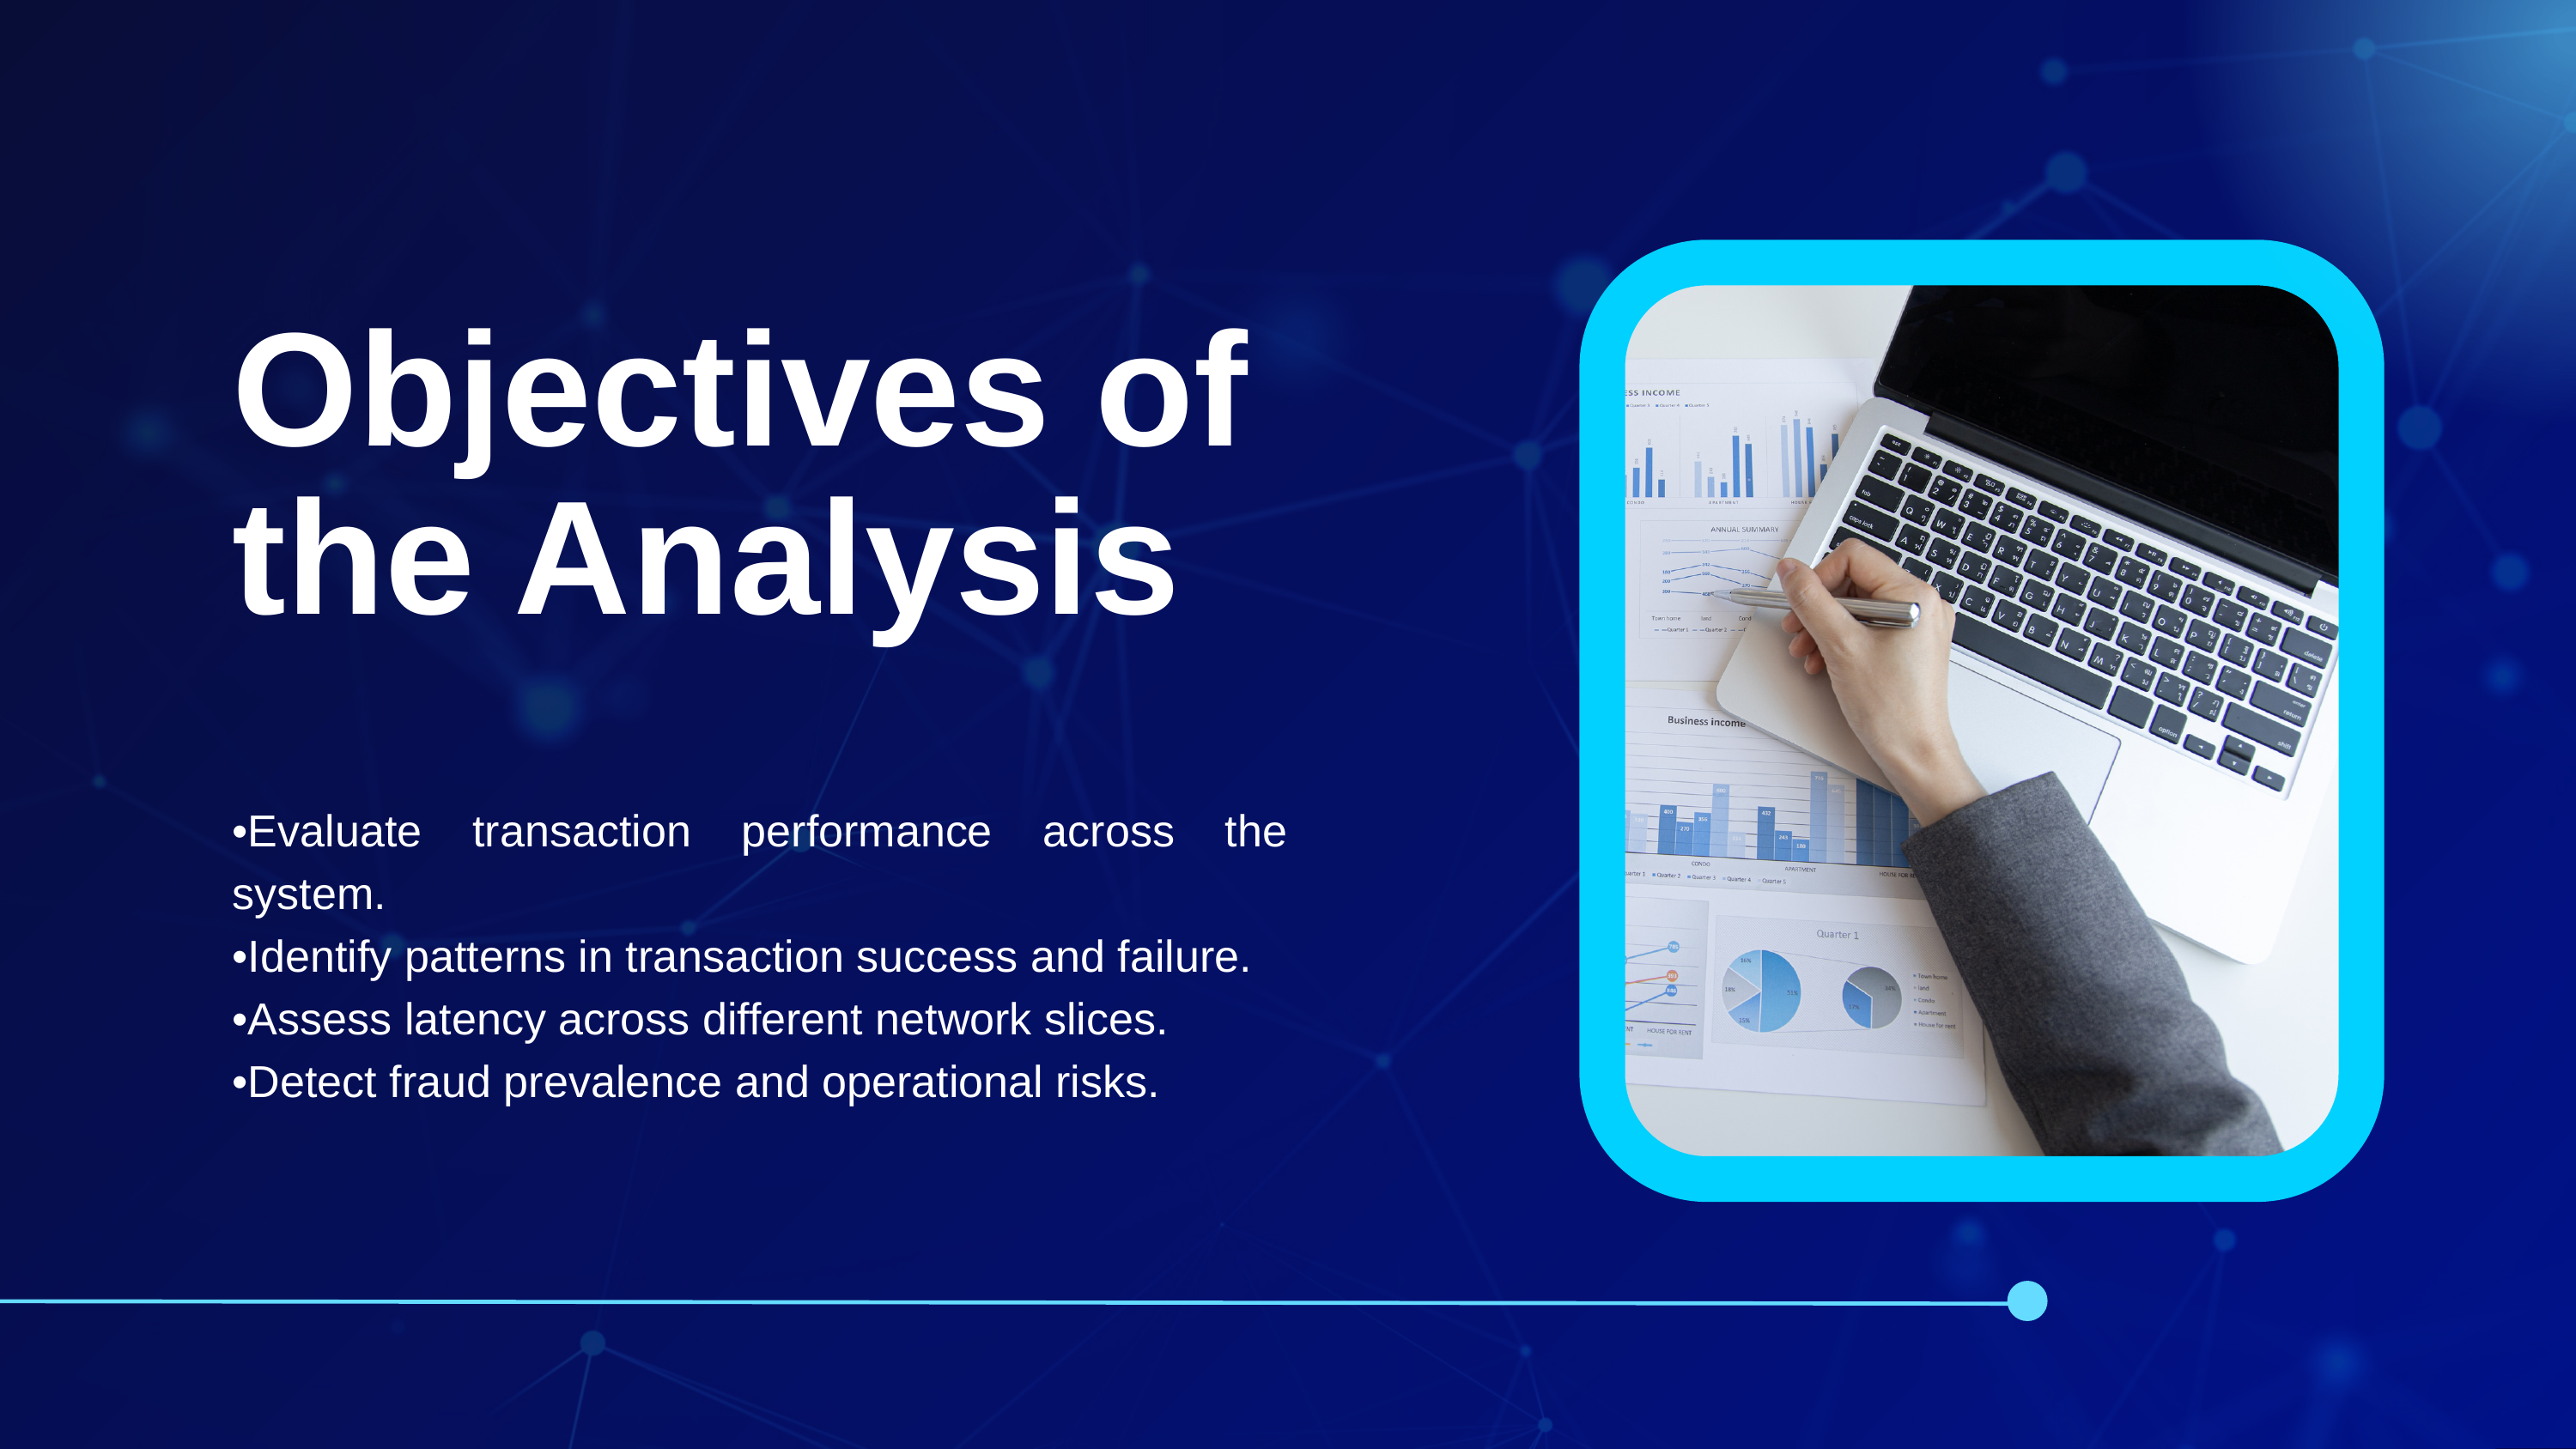

Objectives of the Analysis
•Evaluate transaction performance across the system.
•Identify patterns in transaction success and failure.
•Assess latency across different network slices.
•Detect fraud prevalence and operational risks.